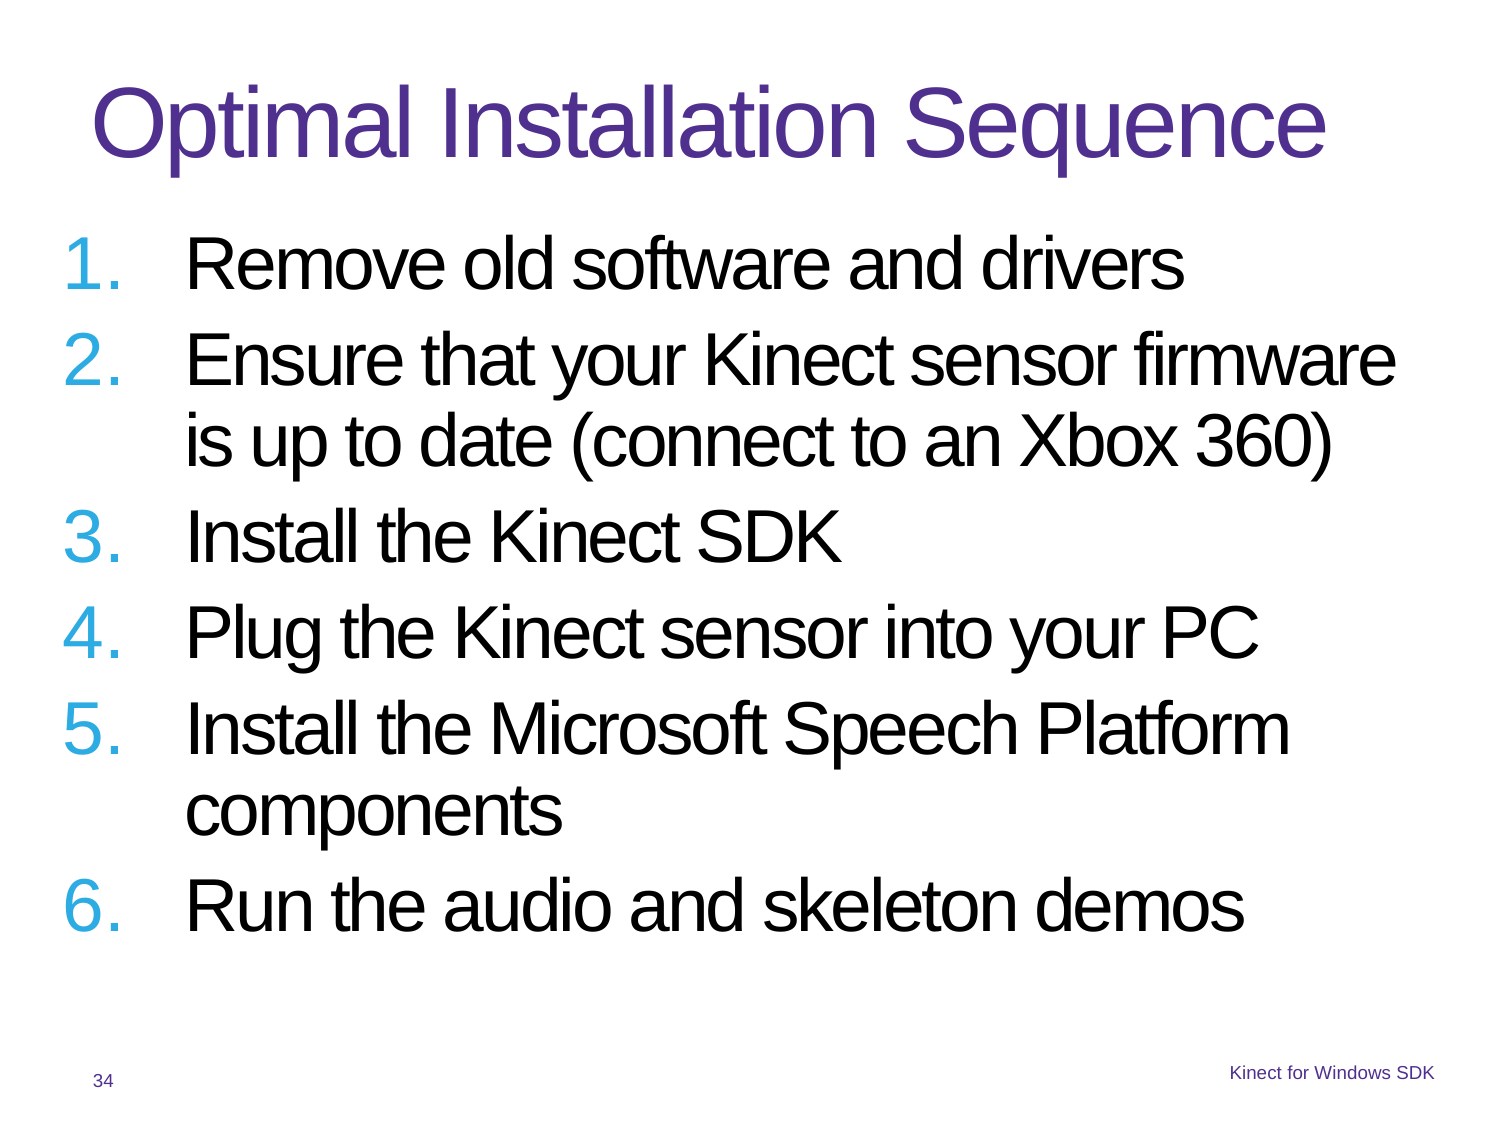

# Optimal Installation Sequence
Remove old software and drivers
Ensure that your Kinect sensor firmware is up to date (connect to an Xbox 360)
Install the Kinect SDK
Plug the Kinect sensor into your PC
Install the Microsoft Speech Platform components
Run the audio and skeleton demos
34